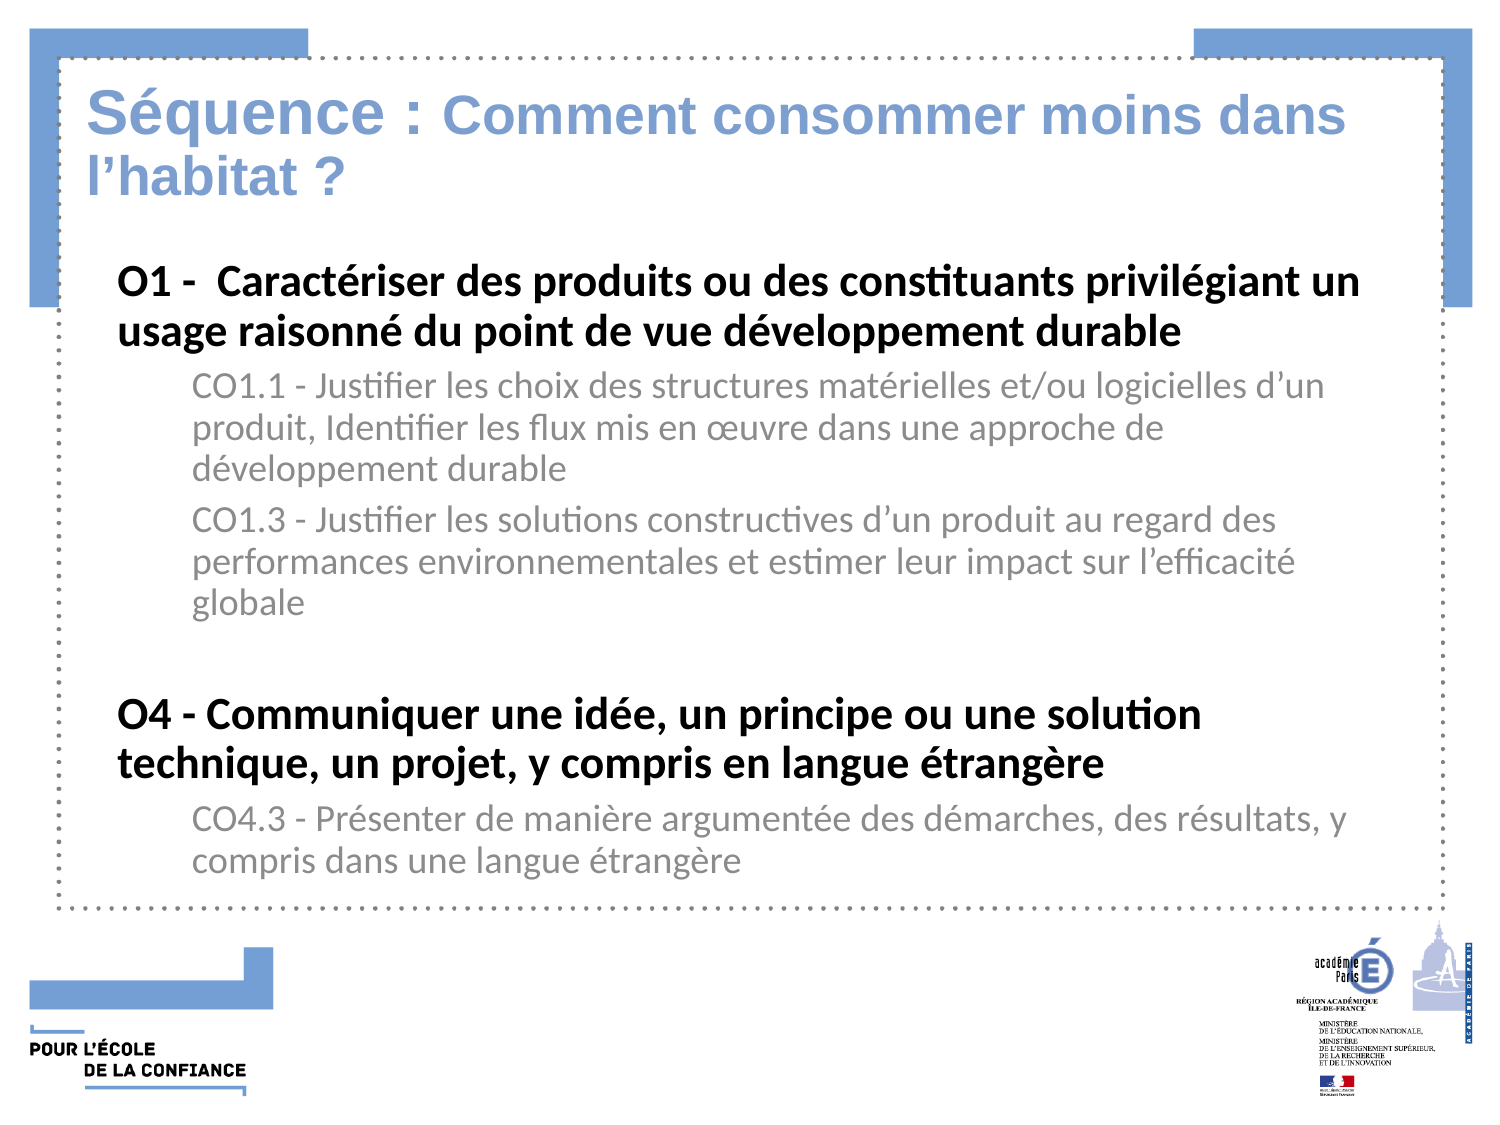

# Séquence : Comment consommer moins dans l’habitat ?
O1 -  Caractériser des produits ou des constituants privilégiant un usage raisonné du point de vue développement durable
CO1.1 - Justifier les choix des structures matérielles et/ou logicielles d’un produit, Identifier les flux mis en œuvre dans une approche de développement durable
CO1.3 - Justifier les solutions constructives d’un produit au regard des performances environnementales et estimer leur impact sur l’efficacité globale

O4 - Communiquer une idée, un principe ou une solution technique, un projet, y compris en langue étrangère
CO4.3 - Présenter de manière argumentée des démarches, des résultats, y compris dans une langue étrangère